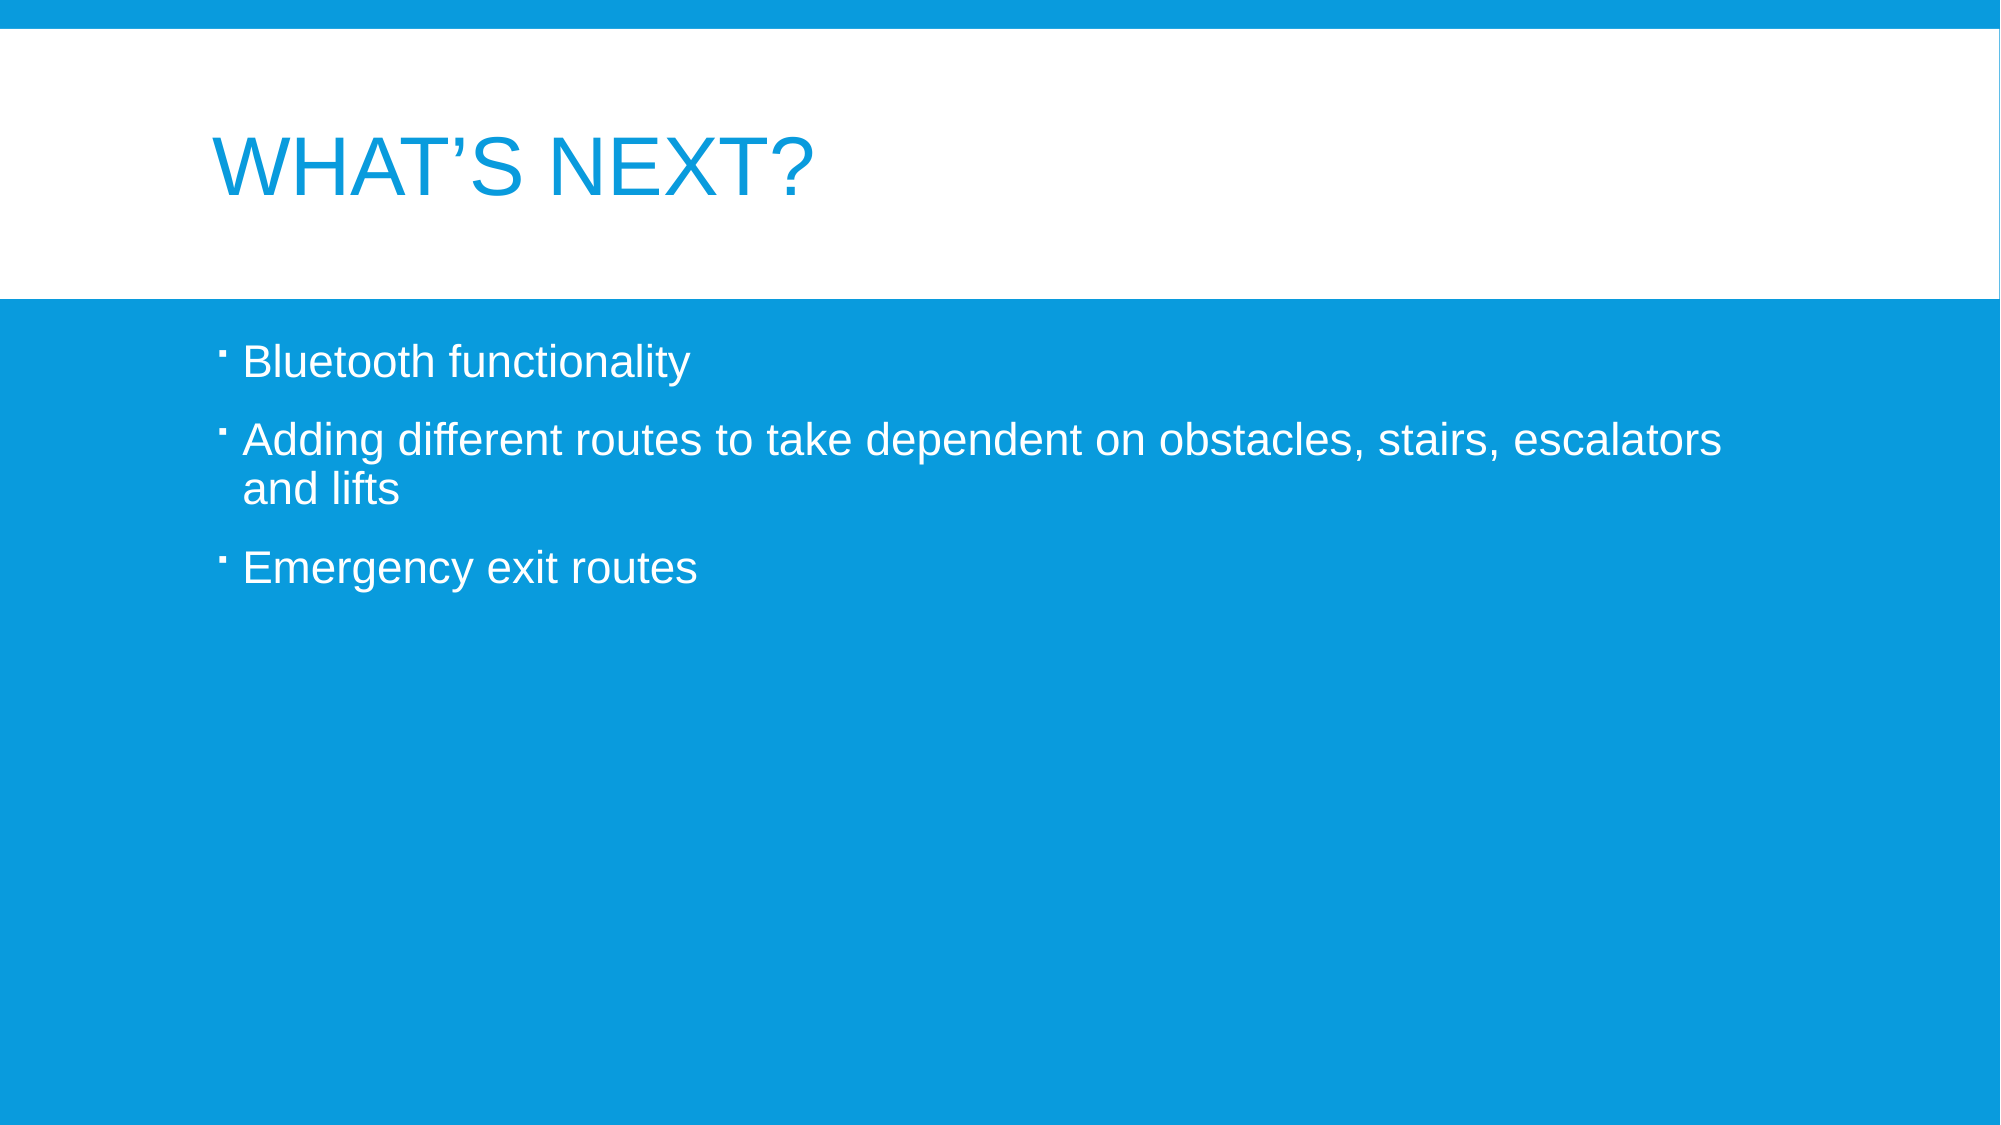

# What’s next?
Bluetooth functionality
Adding different routes to take dependent on obstacles, stairs, escalators and lifts
Emergency exit routes